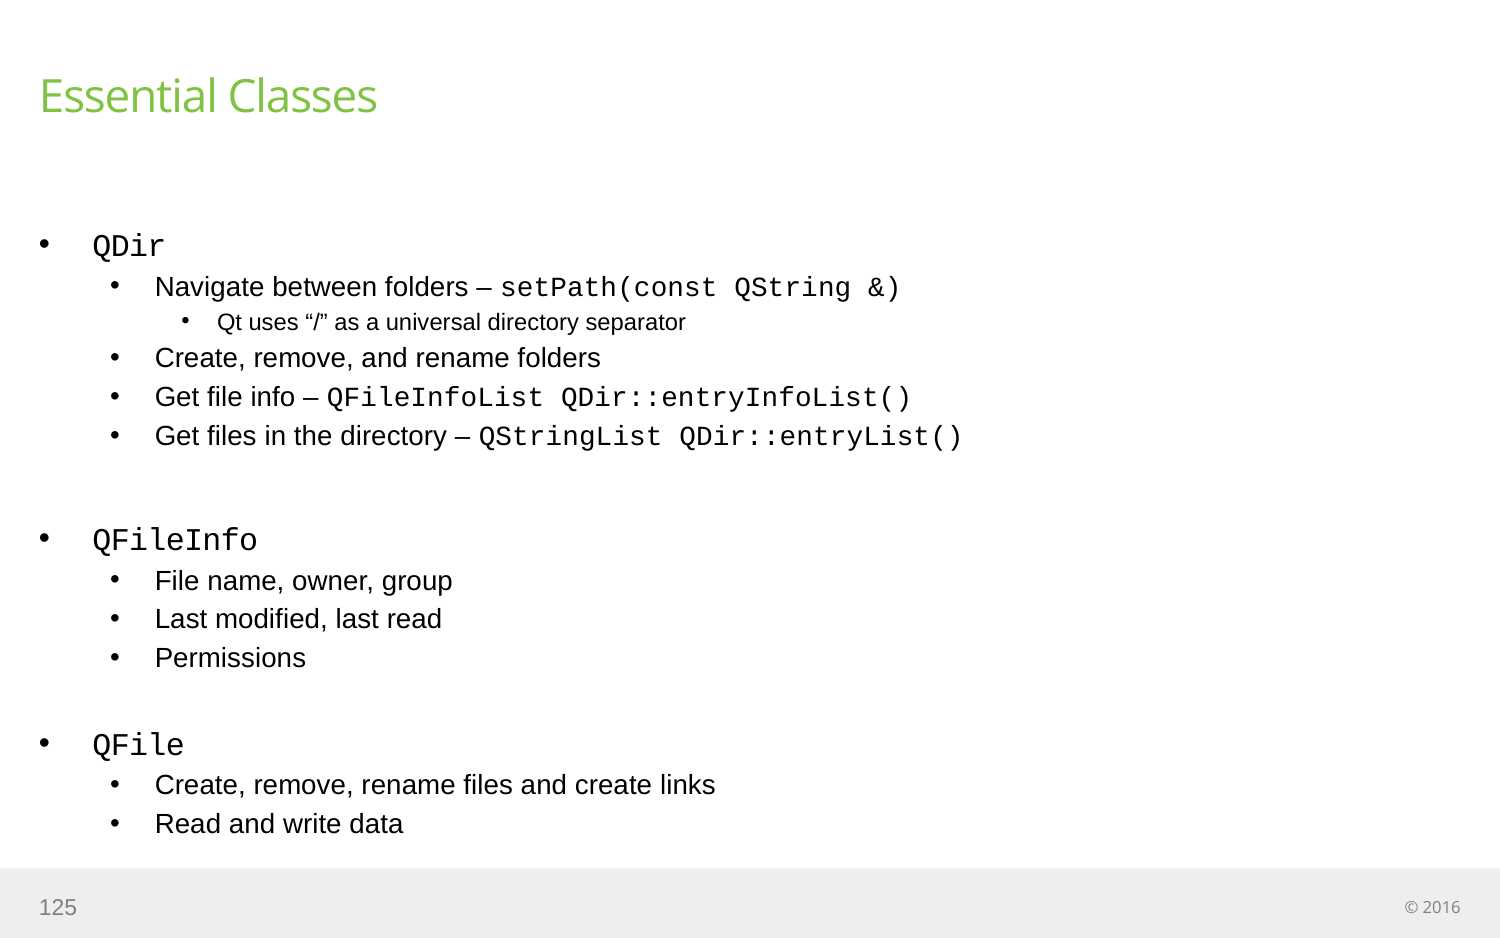

# Essential Classes
QDir
Navigate between folders – setPath(const QString &)
Qt uses “/” as a universal directory separator
Create, remove, and rename folders
Get file info – QFileInfoList QDir::entryInfoList()
Get files in the directory – QStringList QDir::entryList()

QFileInfo
File name, owner, group
Last modified, last read
Permissions

QFile
Create, remove, rename files and create links
Read and write data
125
© 2016